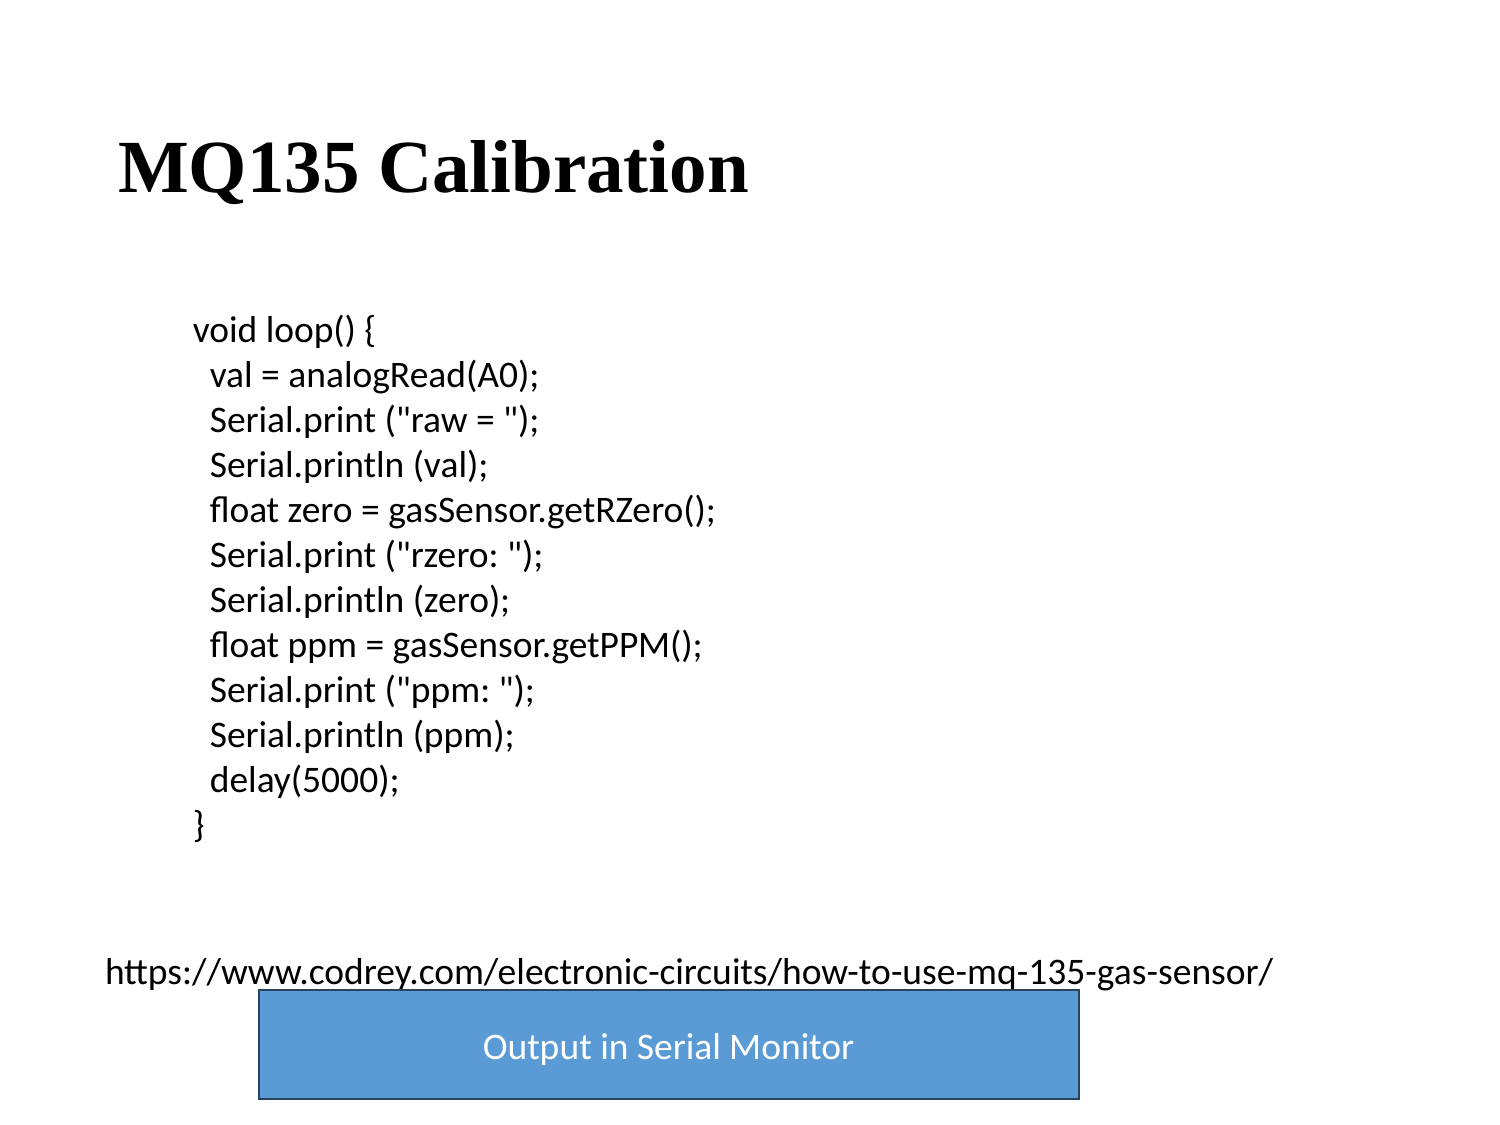

# MQ135 Calibration

void loop() {
  val = analogRead(A0);
  Serial.print ("raw = ");
  Serial.println (val);
  float zero = gasSensor.getRZero();
  Serial.print ("rzero: ");
  Serial.println (zero);
  float ppm = gasSensor.getPPM();
  Serial.print ("ppm: ");
  Serial.println (ppm);
  delay(5000);
}
https://www.codrey.com/electronic-circuits/how-to-use-mq-135-gas-sensor/
Output in Serial Monitor